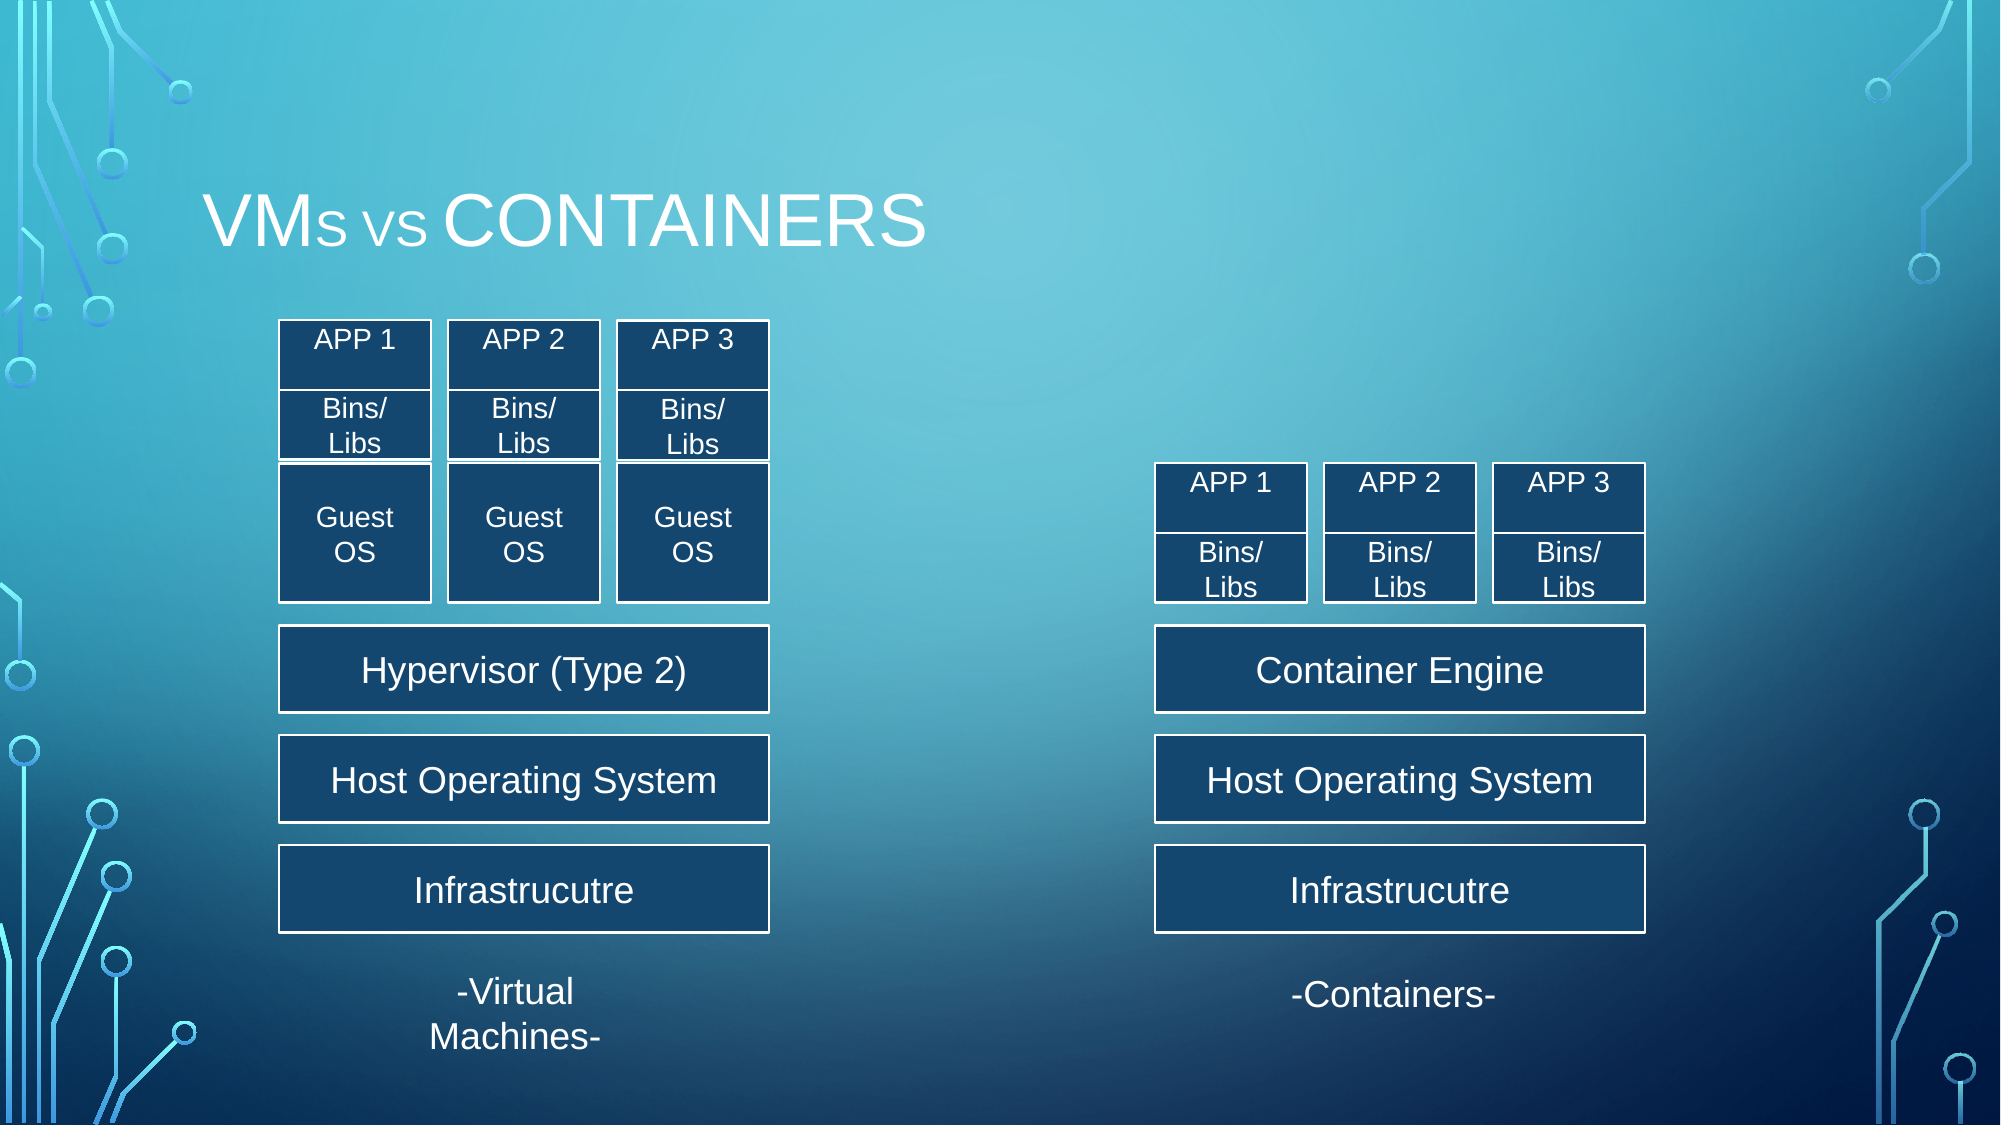

# VMS vs CONtainers

APP 1

Bins/ Libs

APP 2

Bins/ Libs

APP 3

Bins/ Libs

Guest OS
Guest OS

APP 1

Bins/ Libs

APP 2

Bins/ Libs

APP 3

Bins/ Libs

Guest OS
Hypervisor (Type 2)
Container Engine
Host Operating System
Host Operating System
Infrastrucutre
Infrastrucutre
-Virtual Machines-
-Containers-